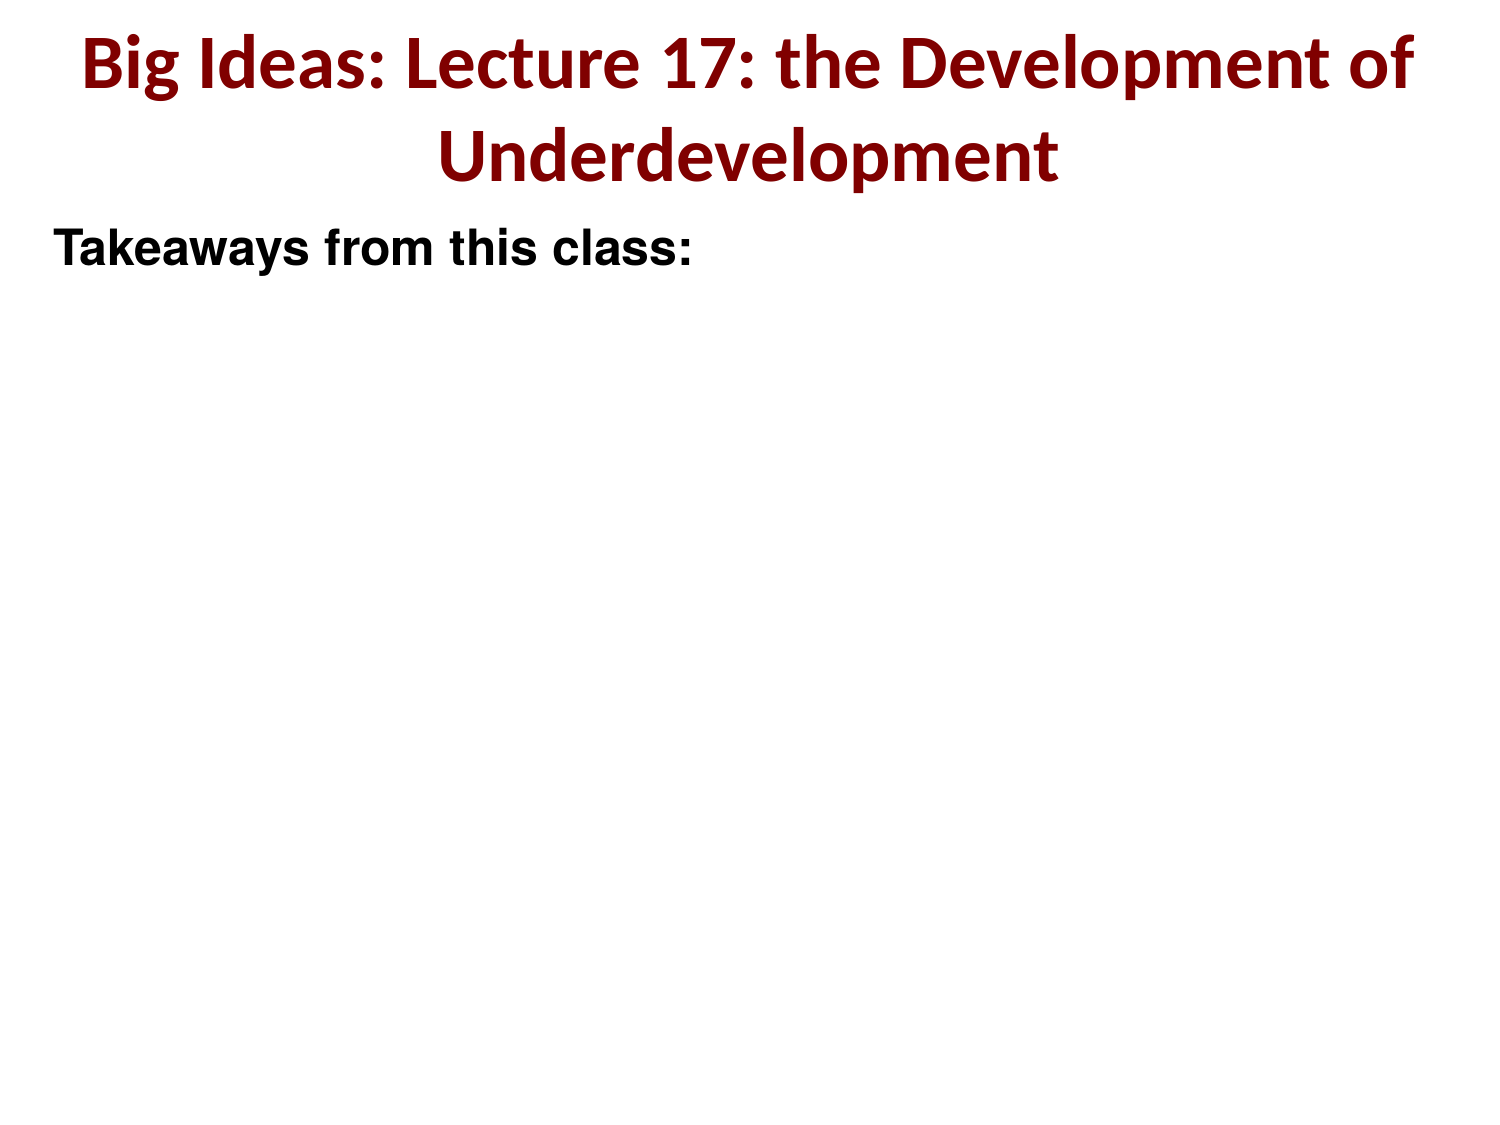

Big Ideas: Lecture 17: the Development of Underdevelopment
Takeaways from this class: